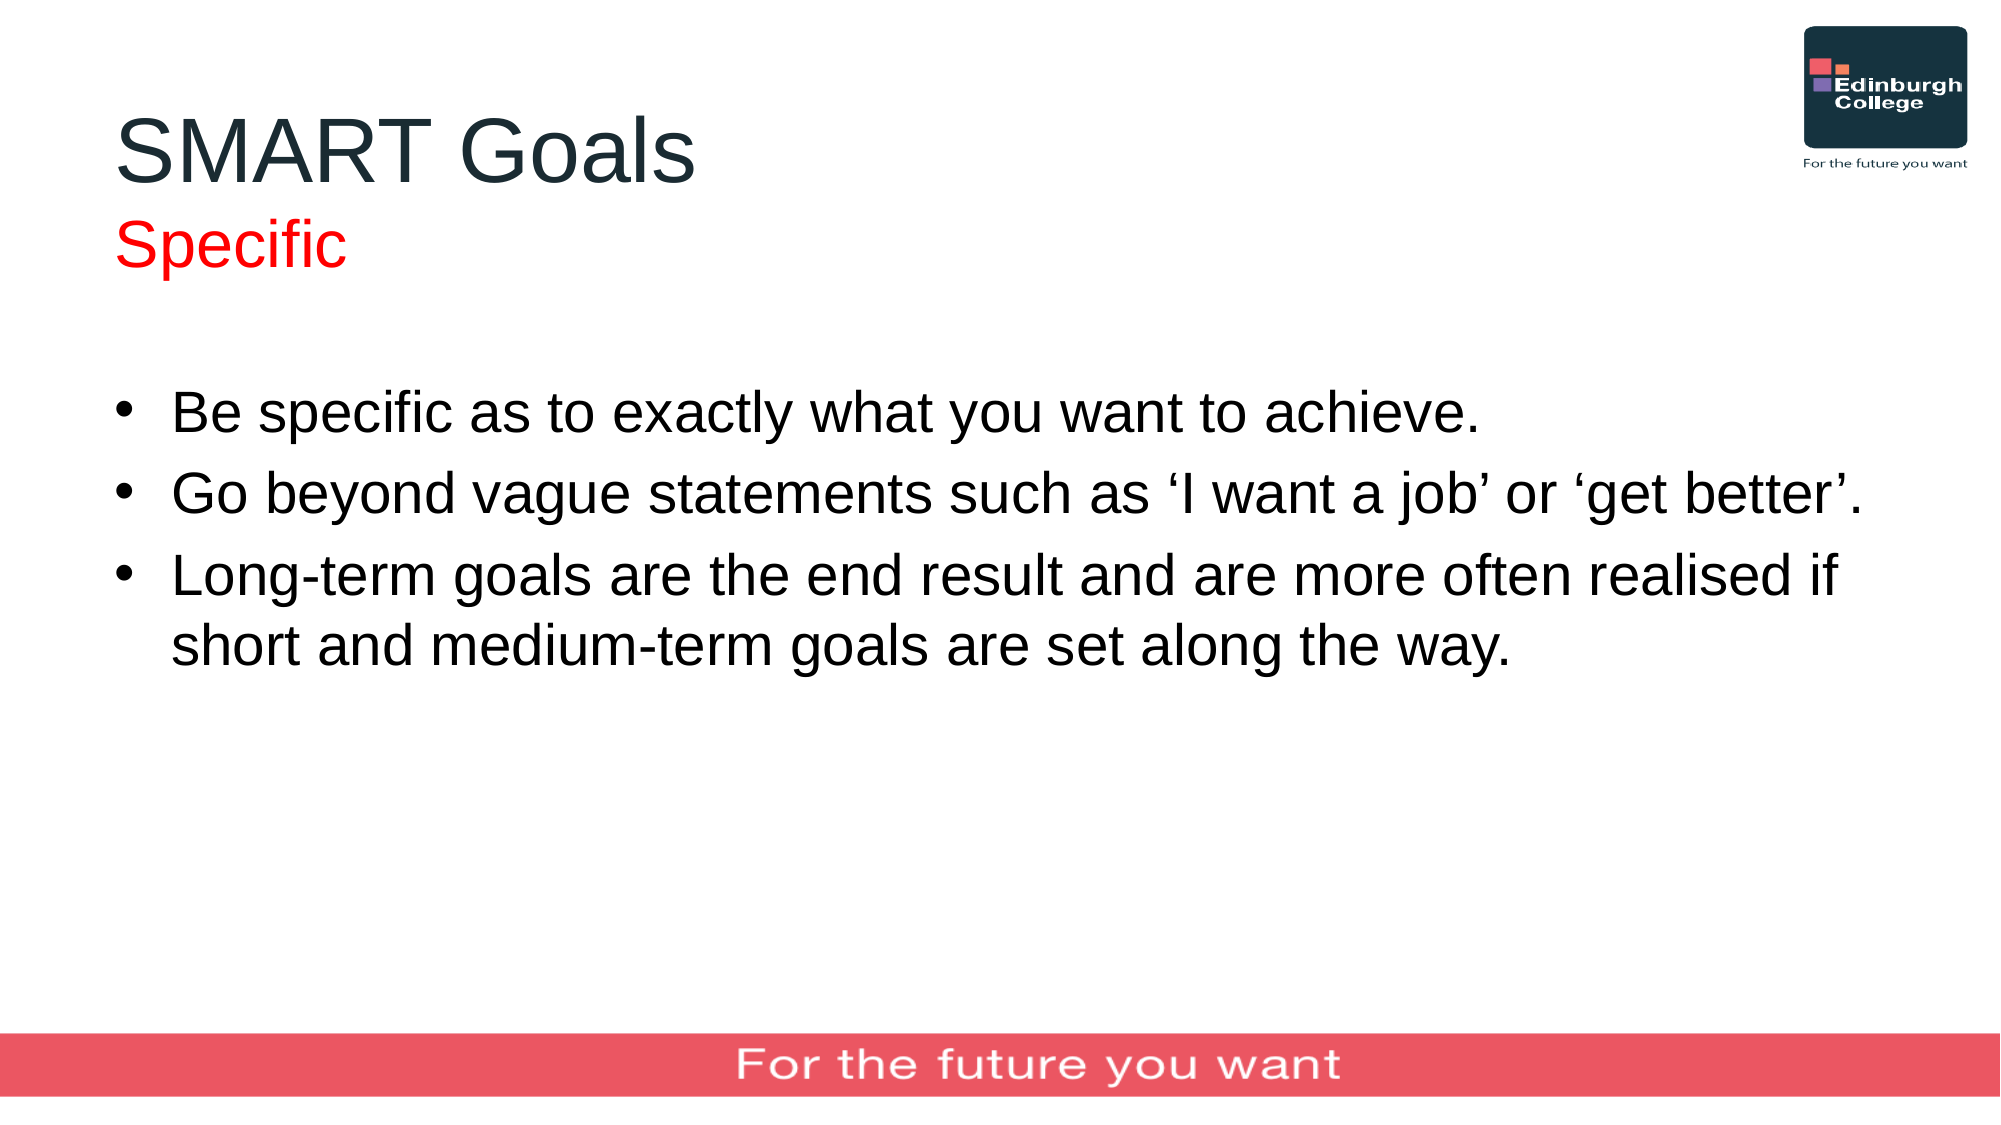

# SMART Goals Specific
Be specific as to exactly what you want to achieve.
Go beyond vague statements such as ‘I want a job’ or ‘get better’.
Long-term goals are the end result and are more often realised if short and medium-term goals are set along the way.